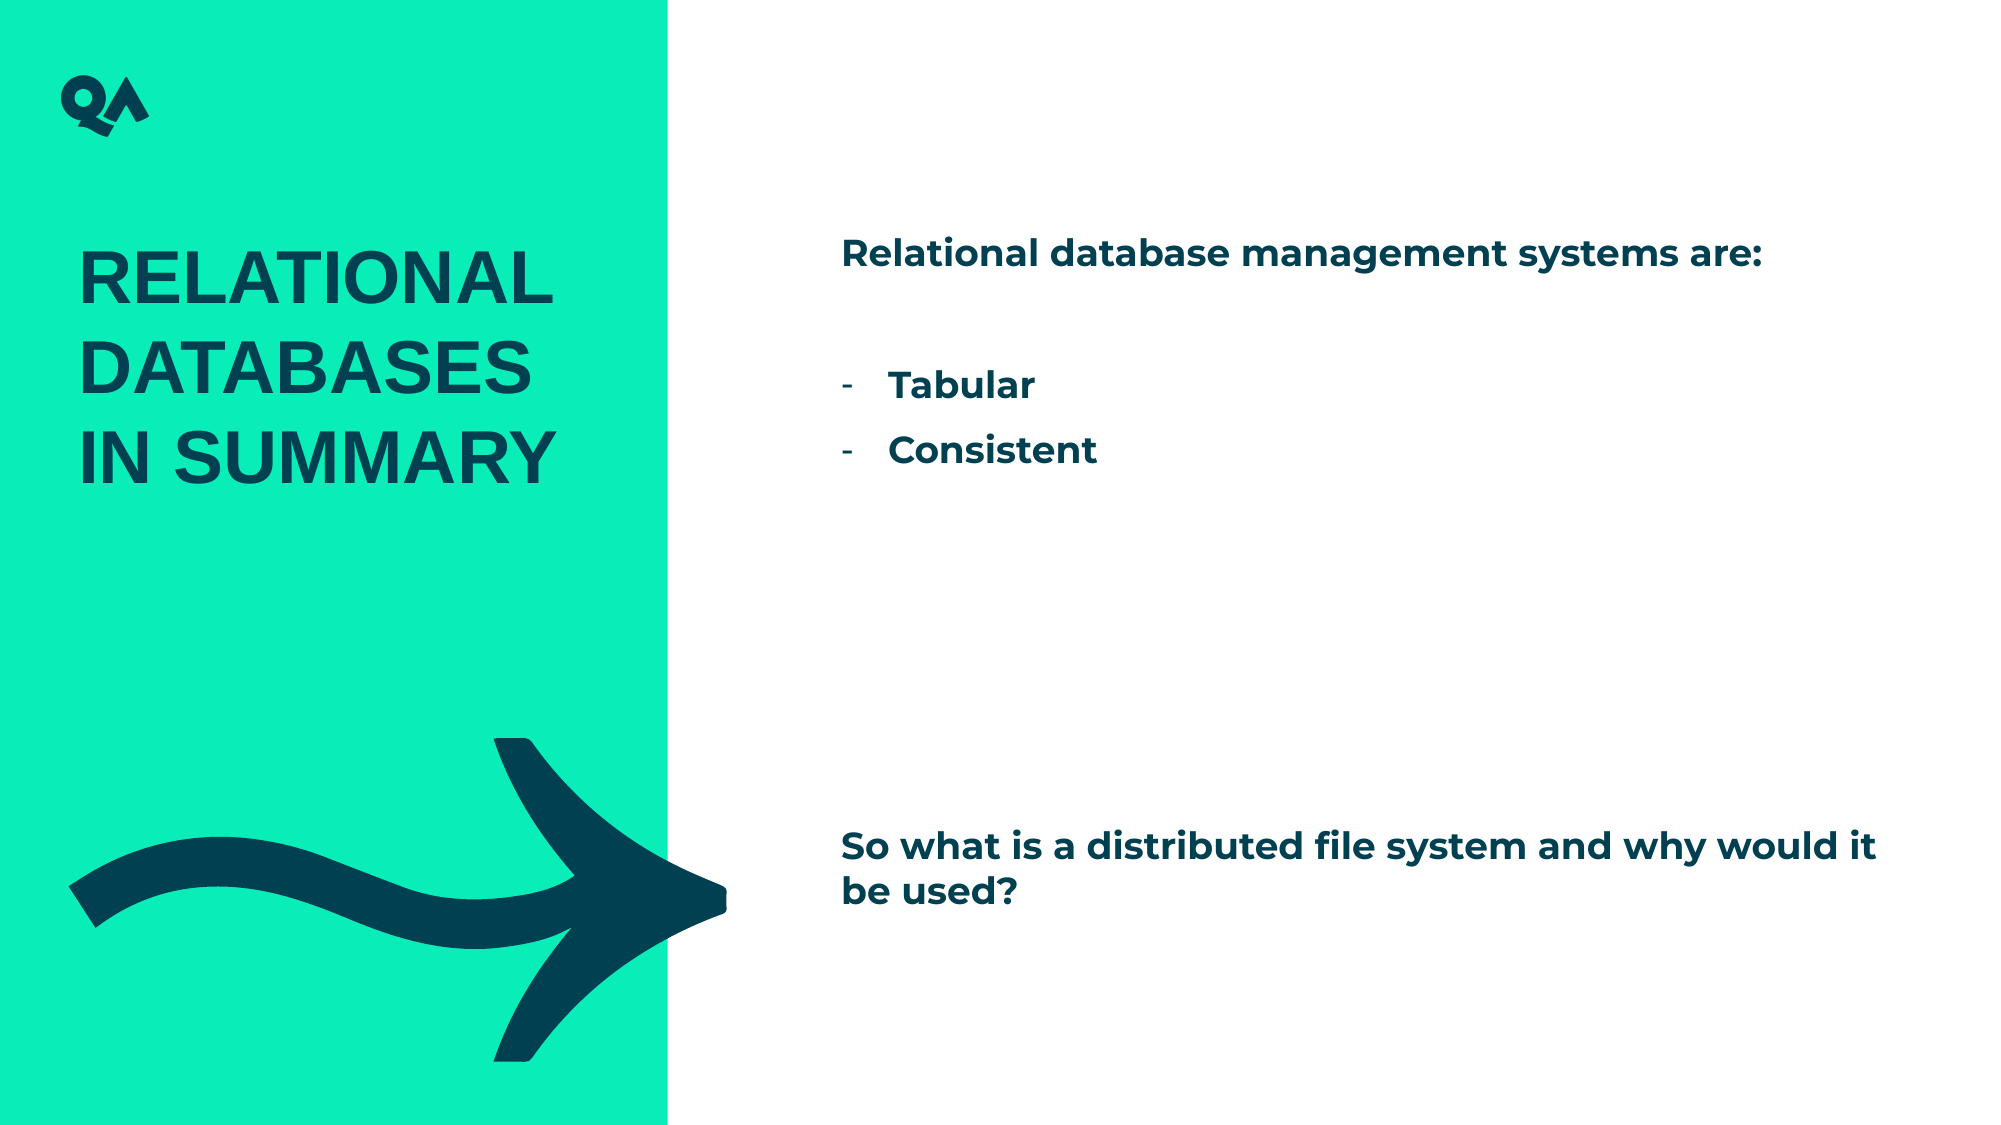

Relational databases in summary
Relational database management systems are:

Tabular
Consistent

So what is a distributed file system and why would it be used?